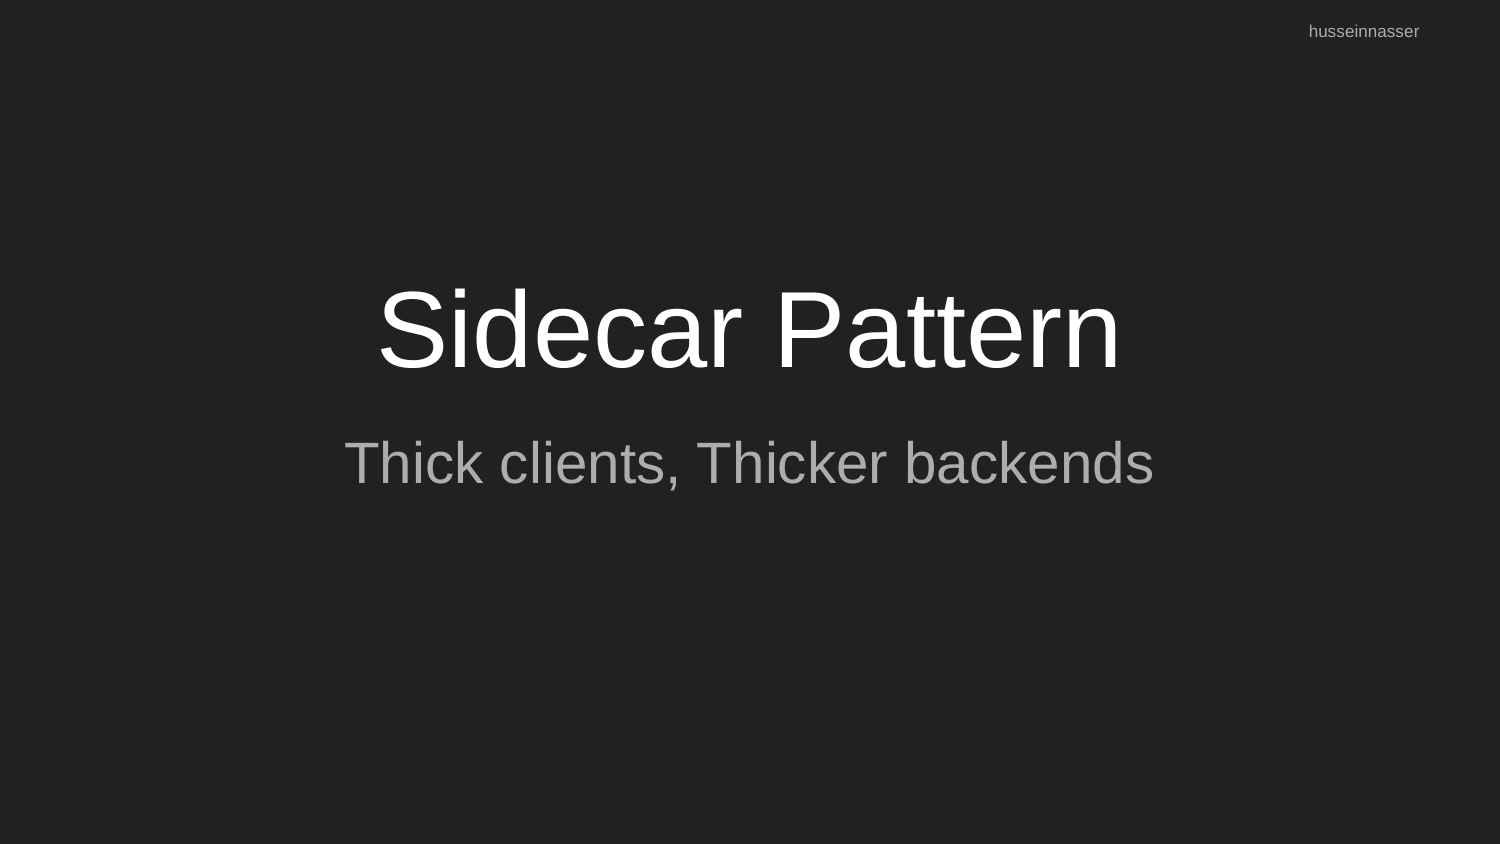

husseinnasser
# Sidecar Pattern
Thick clients, Thicker backends